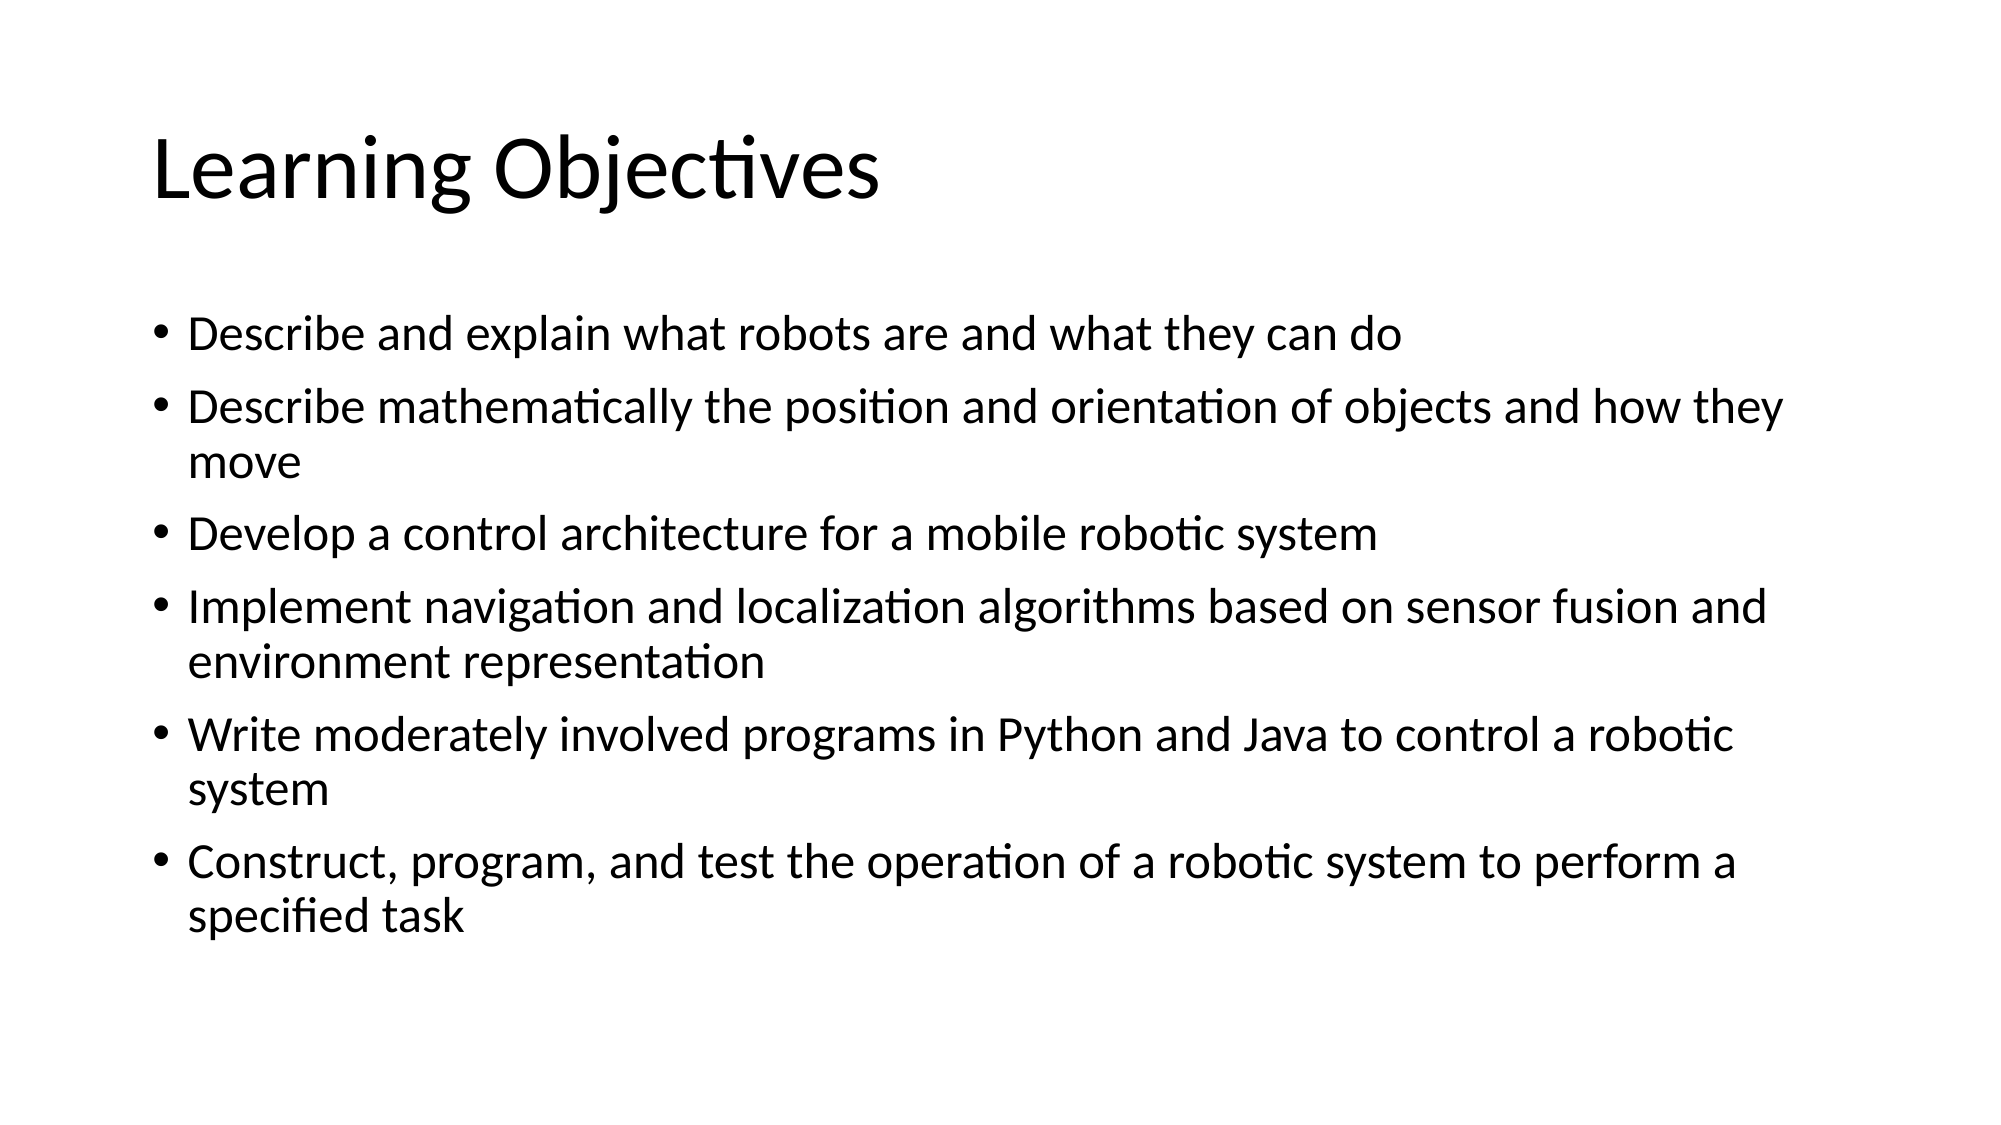

# Learning Objectives
Describe and explain what robots are and what they can do
Describe mathematically the position and orientation of objects and how they move
Develop a control architecture for a mobile robotic system
Implement navigation and localization algorithms based on sensor fusion and environment representation
Write moderately involved programs in Python and Java to control a robotic system
Construct, program, and test the operation of a robotic system to perform a specified task